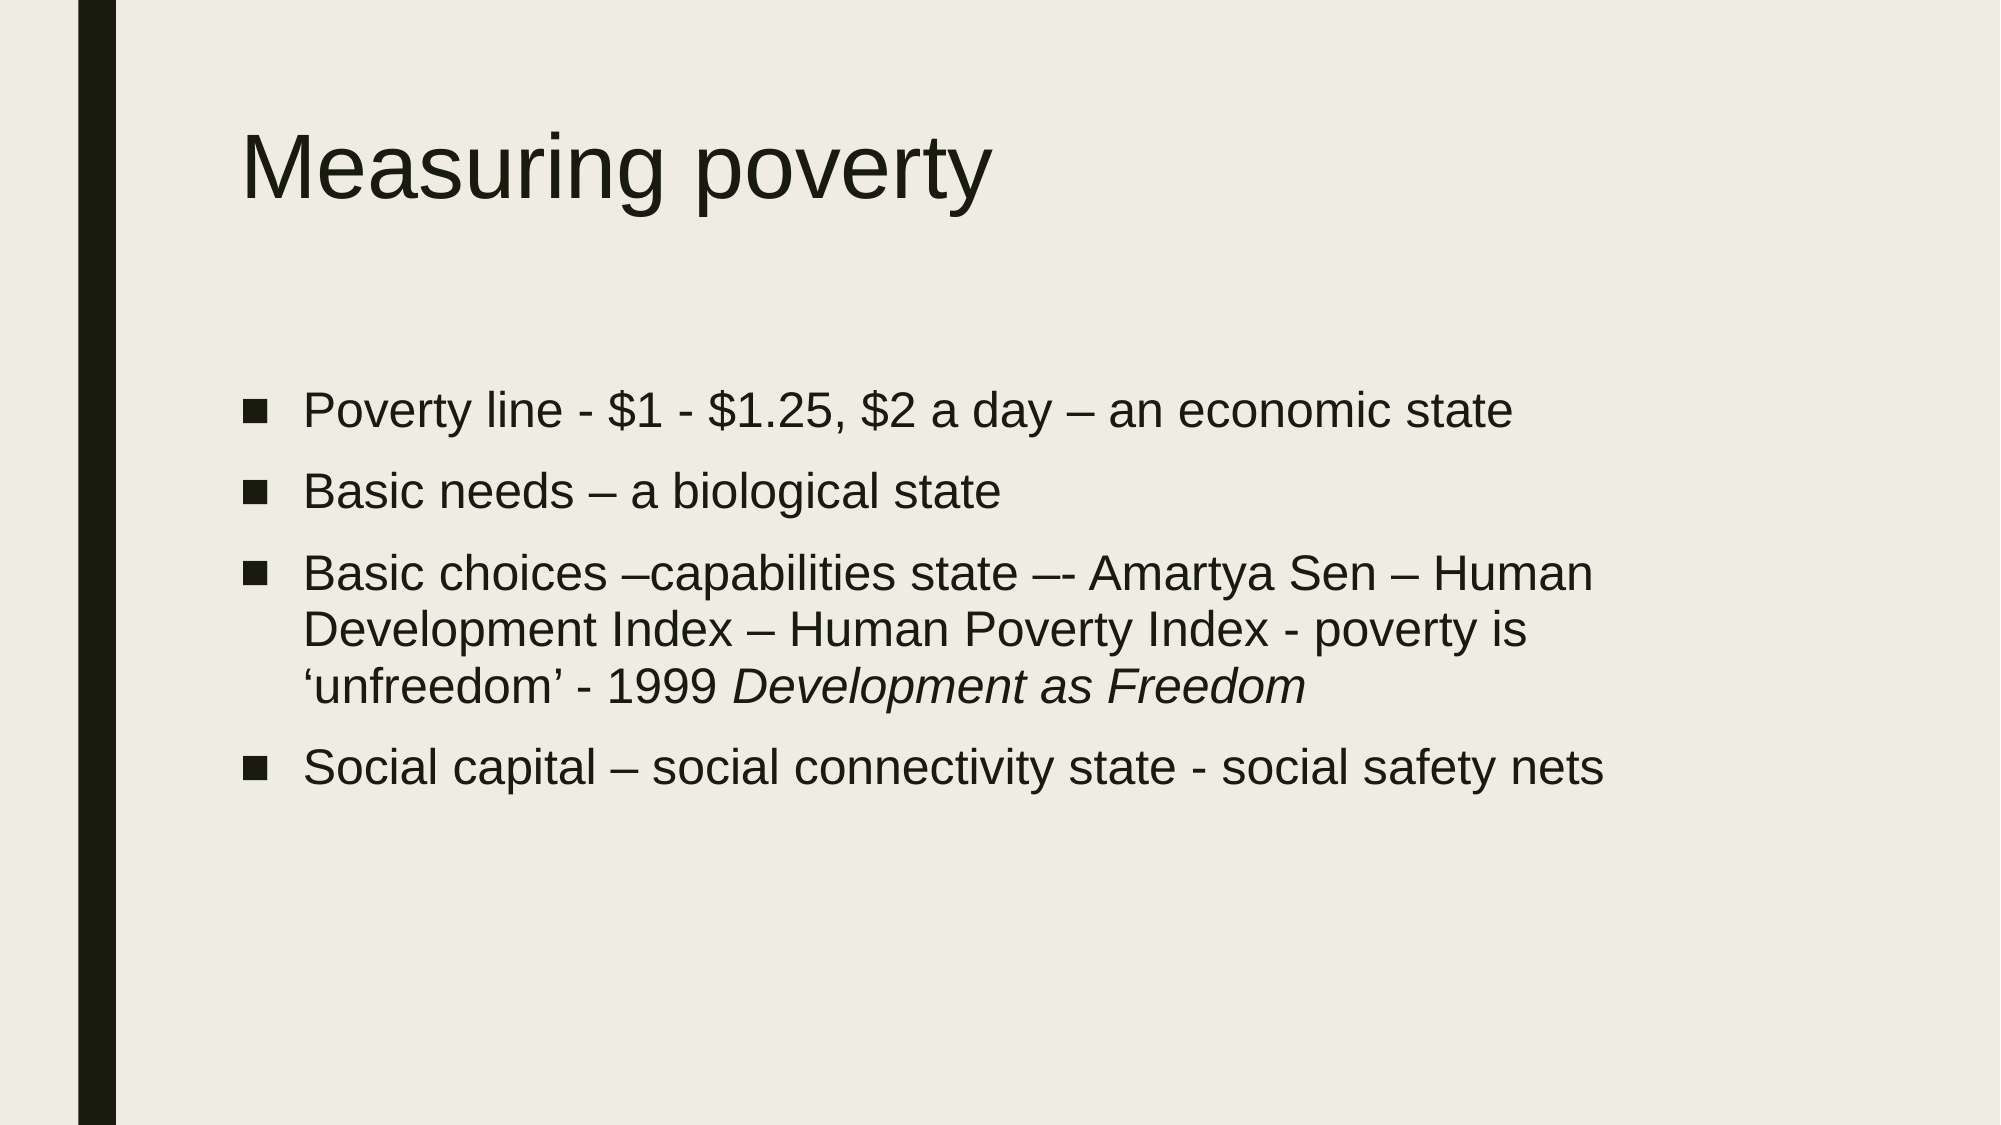

# Measuring poverty
Poverty line - $1 - $1.25, $2 a day – an economic state
Basic needs – a biological state
Basic choices –capabilities state –- Amartya Sen – Human Development Index – Human Poverty Index - poverty is ‘unfreedom’ - 1999 Development as Freedom
Social capital – social connectivity state - social safety nets